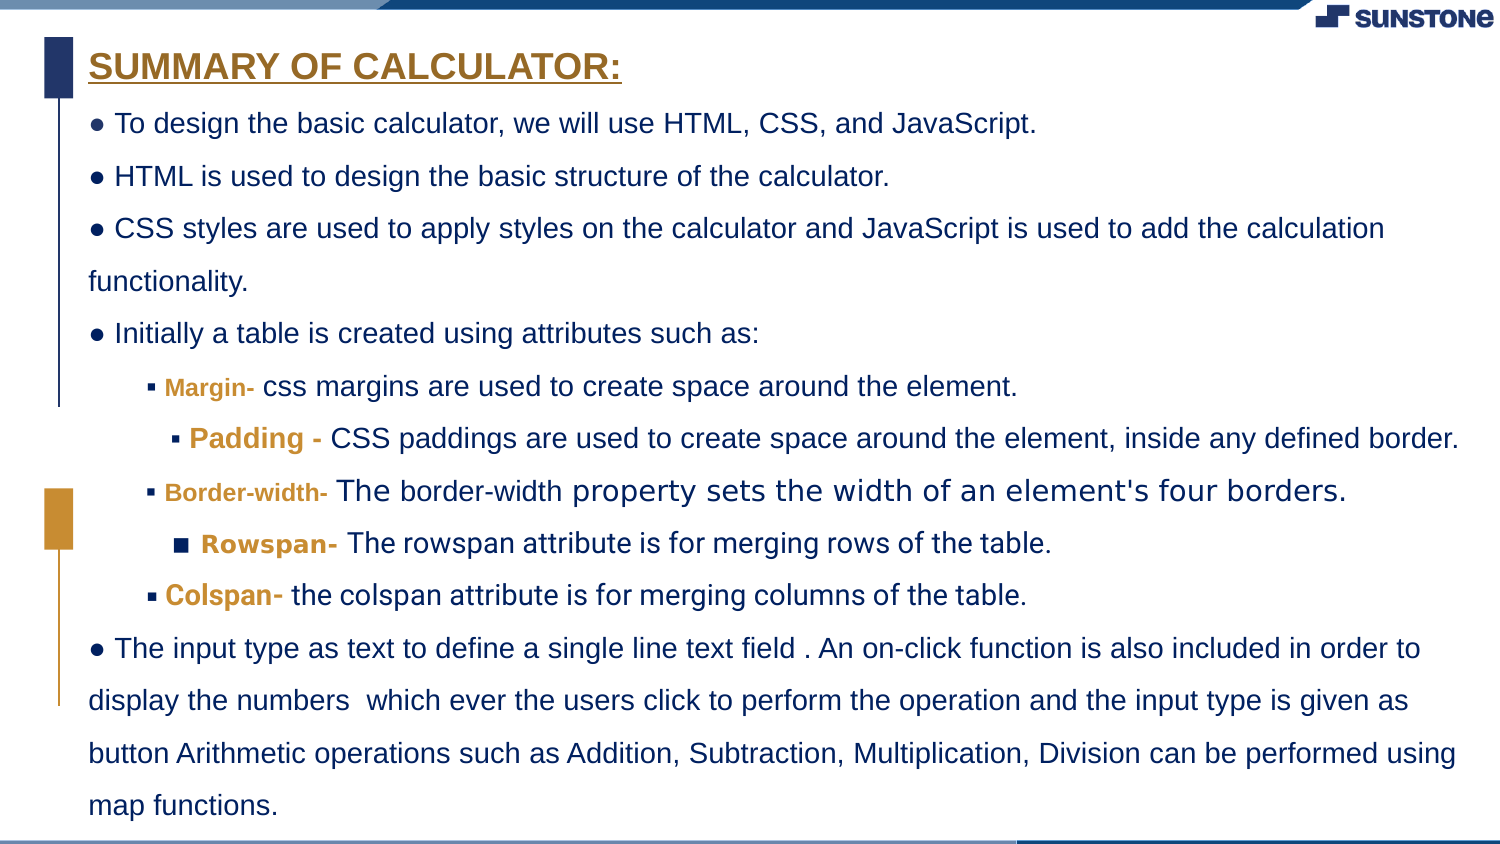

SUMMARY OF CALCULATOR:
● To design the basic calculator, we will use HTML, CSS, and JavaScript.
● HTML is used to design the basic structure of the calculator.
● CSS styles are used to apply styles on the calculator and JavaScript is used to add the calculation functionality.
● Initially a table is created using attributes such as:
       ▪︎ Margin- css margins are used to create space around the element.
          ▪︎ Padding - CSS paddings are used to create space around the element, inside any defined border.
       ▪︎ Border-width- The border-width property sets the width of an element's four borders.
         ▪︎ Rowspan- The rowspan attribute is for merging rows of the table.
        ▪︎ Colspan- the colspan attribute is for merging columns of the table.
● The input type as text to define a single line text field . An on-click function is also included in order to display the numbers  which ever the users click to perform the operation and the input type is given as button Arithmetic operations such as Addition, Subtraction, Multiplication, Division can be performed using map functions.